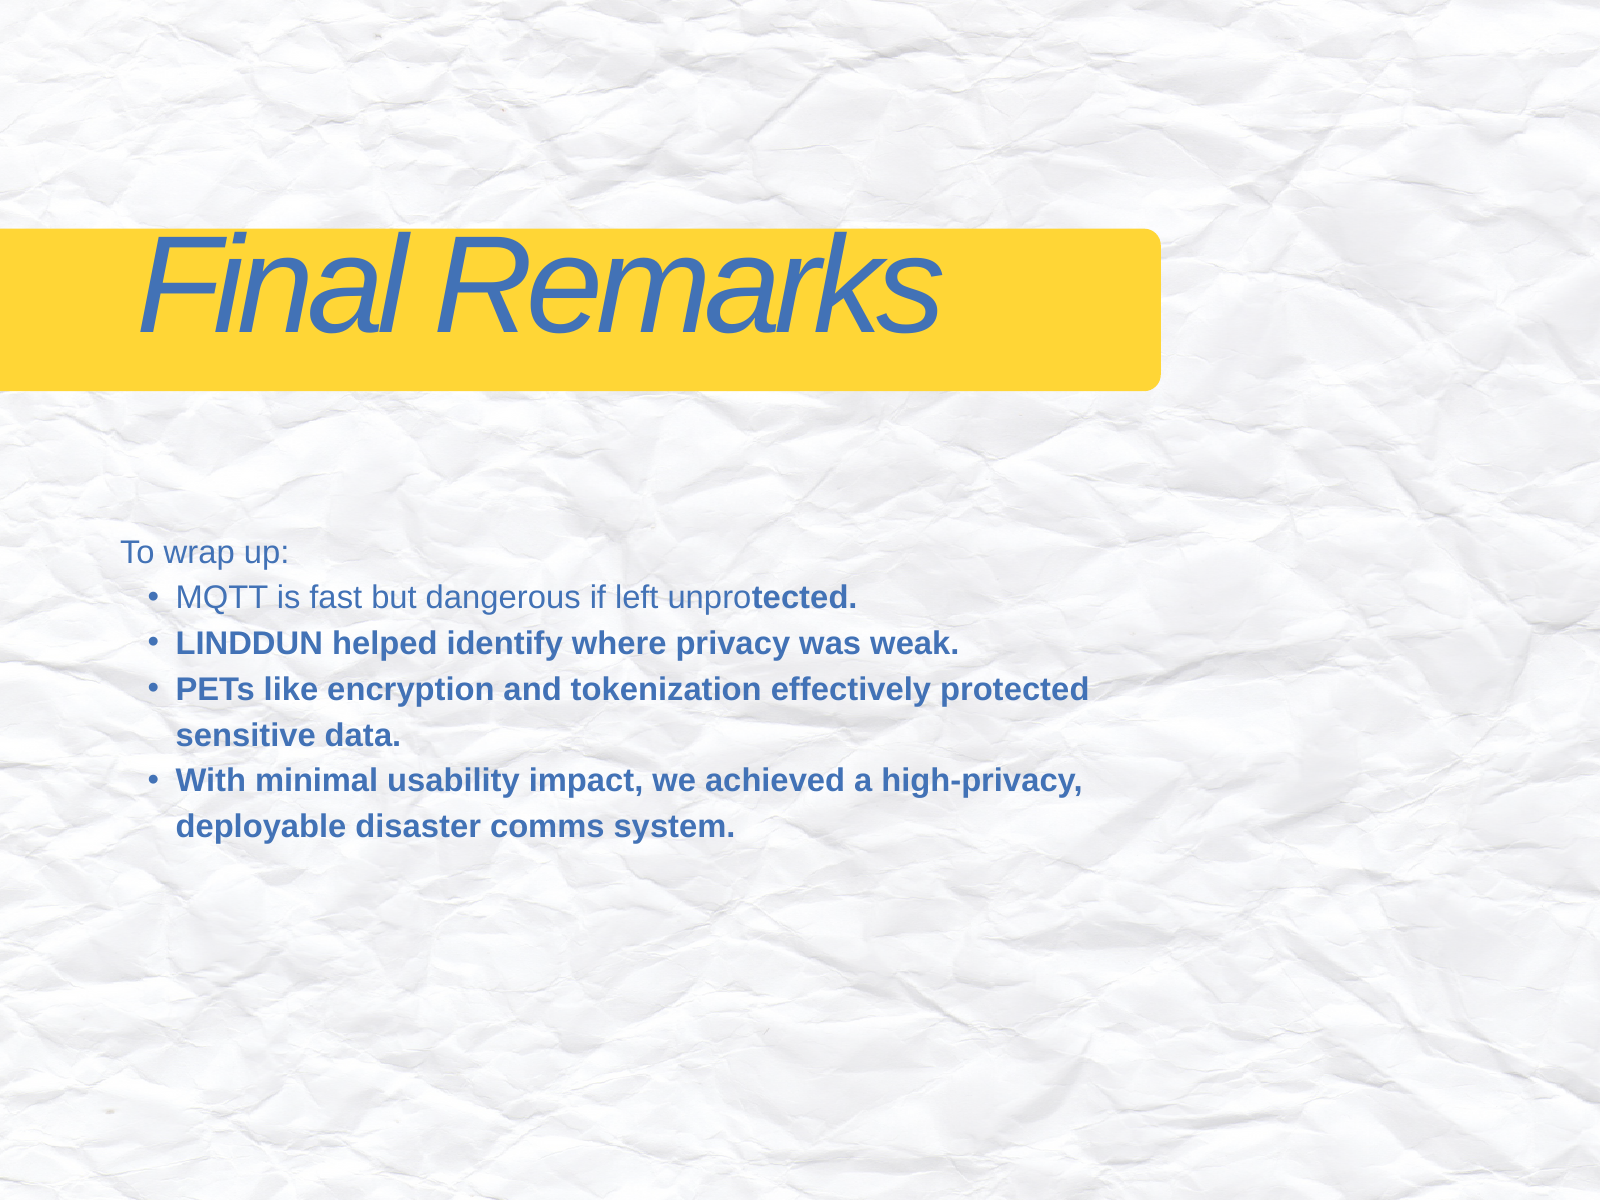

Final Remarks
To wrap up:
MQTT is fast but dangerous if left unprotected.
LINDDUN helped identify where privacy was weak.
PETs like encryption and tokenization effectively protected sensitive data.
With minimal usability impact, we achieved a high-privacy, deployable disaster comms system.